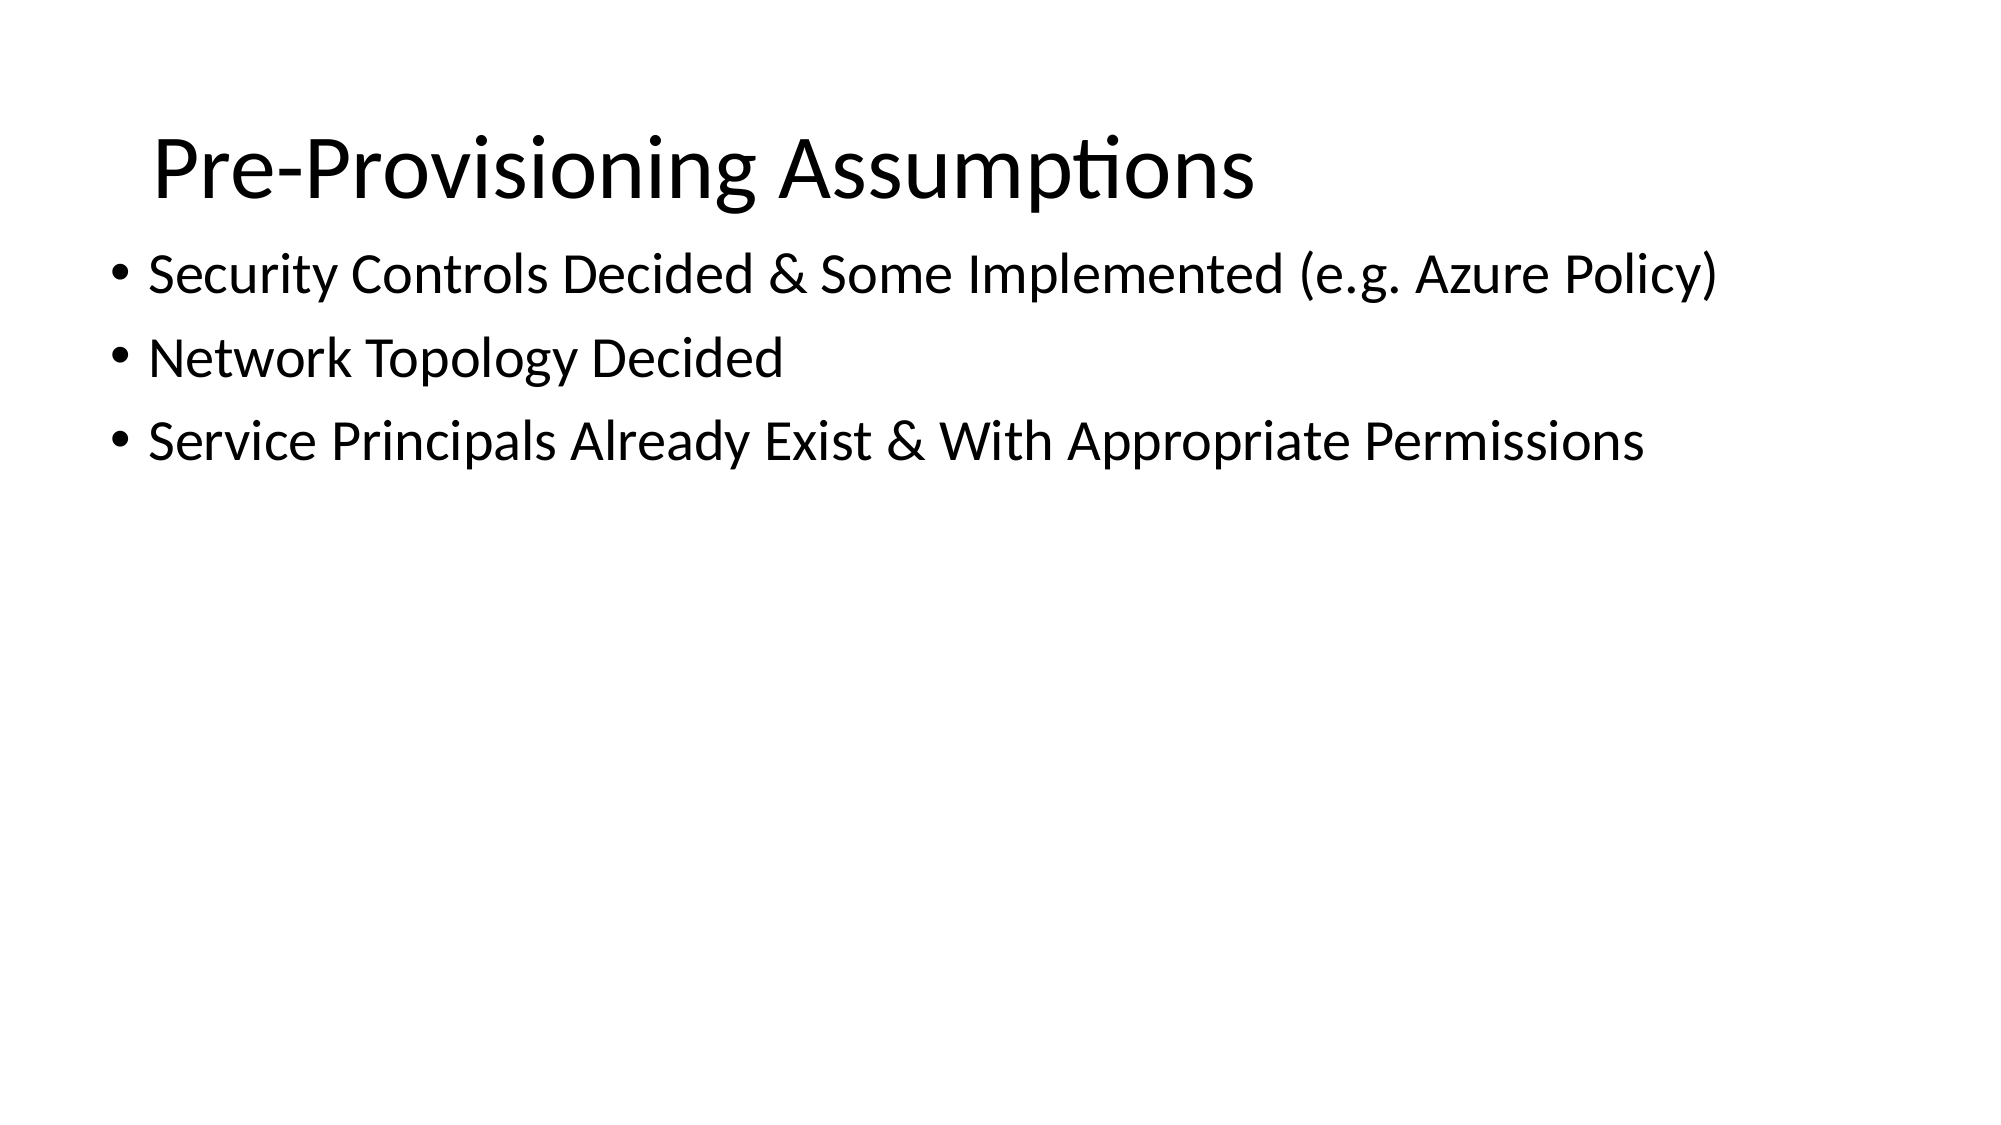

# Pre-Provisioning Assumptions
Security Controls Decided & Some Implemented (e.g. Azure Policy)
Network Topology Decided
Service Principals Already Exist & With Appropriate Permissions